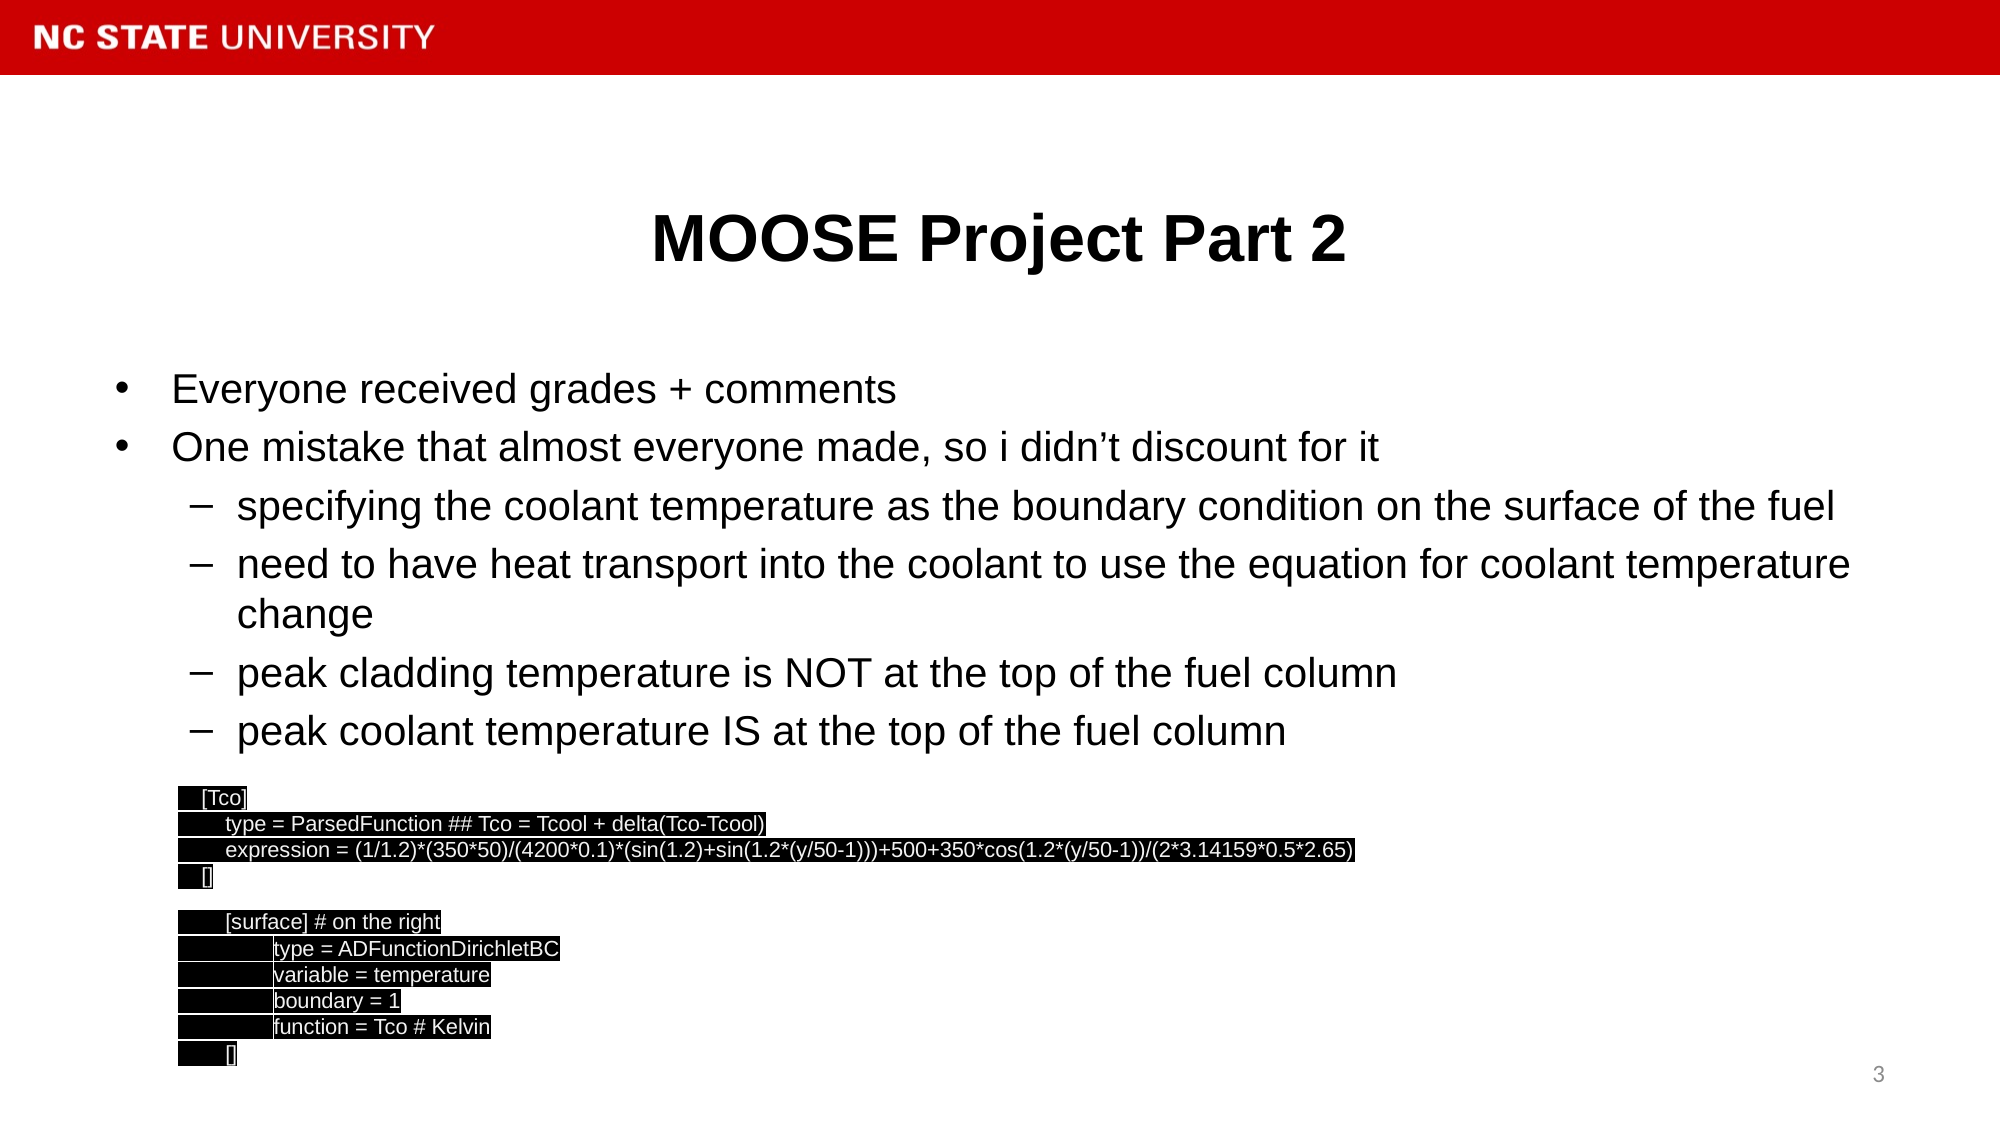

# MOOSE Project Part 2
Everyone received grades + comments
One mistake that almost everyone made, so i didn’t discount for it
specifying the coolant temperature as the boundary condition on the surface of the fuel
need to have heat transport into the coolant to use the equation for coolant temperature change
peak cladding temperature is NOT at the top of the fuel column
peak coolant temperature IS at the top of the fuel column
    [Tco]
        type = ParsedFunction ## Tco = Tcool + delta(Tco-Tcool)
        expression = (1/1.2)*(350*50)/(4200*0.1)*(sin(1.2)+sin(1.2*(y/50-1)))+500+350*cos(1.2*(y/50-1))/(2*3.14159*0.5*2.65)
    []

        [surface] # on the right
                type = ADFunctionDirichletBC
                variable = temperature
                boundary = 1
                function = Tco # Kelvin
        []
3